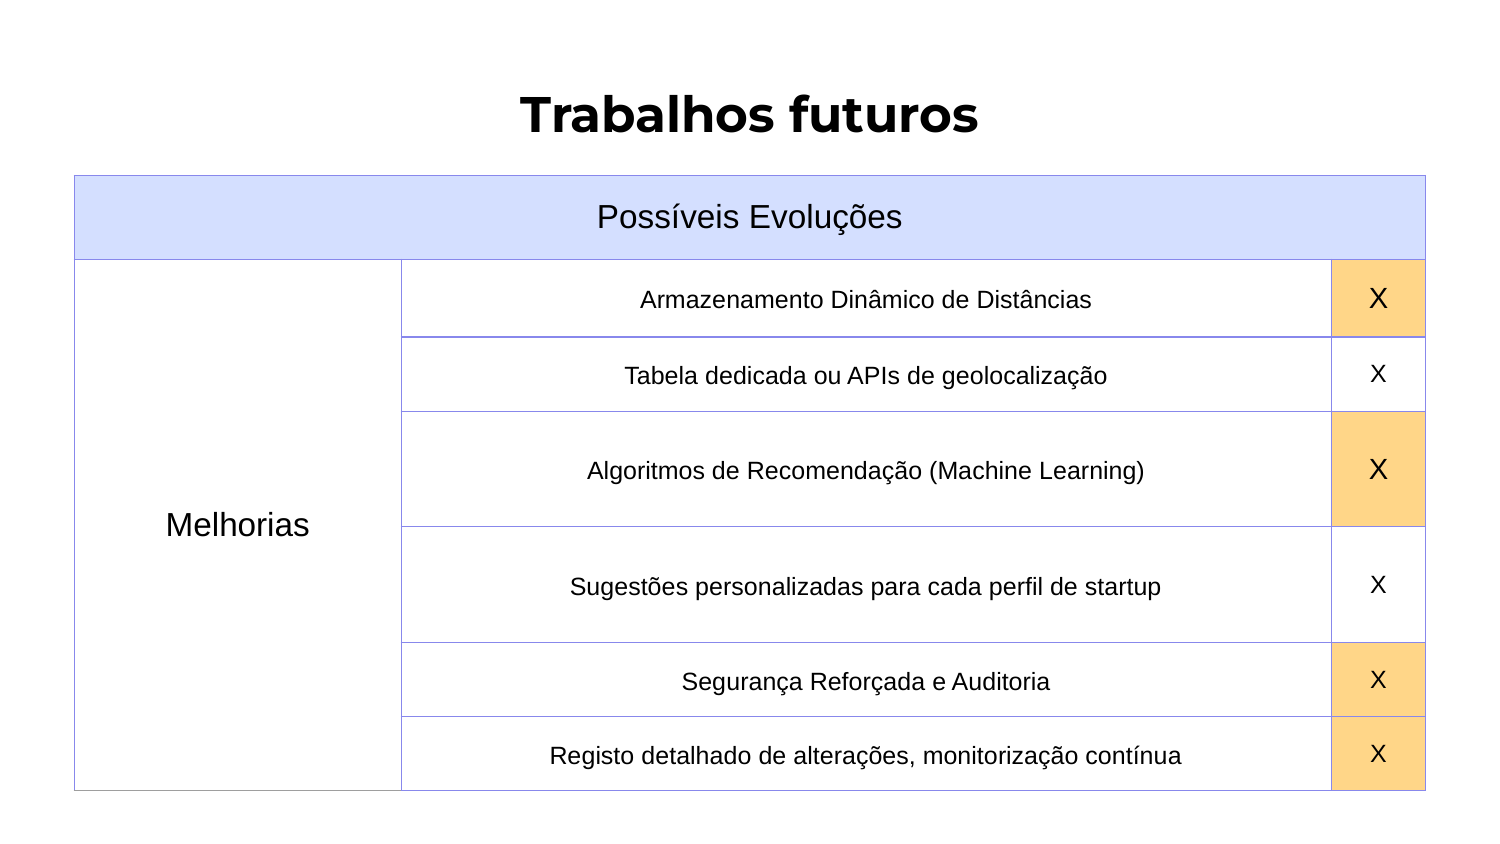

# Trabalhos futuros
| Possíveis Evoluções |  |  |
| --- | --- | --- |
| Melhorias | Armazenamento Dinâmico de Distâncias | X |
|  | Tabela dedicada ou APIs de geolocalização | X |
|  | Algoritmos de Recomendação (Machine Learning) | X |
|  | Sugestões personalizadas para cada perfil de startup | X |
|  | Segurança Reforçada e Auditoria | X |
|  | Registo detalhado de alterações, monitorização contínua | X |